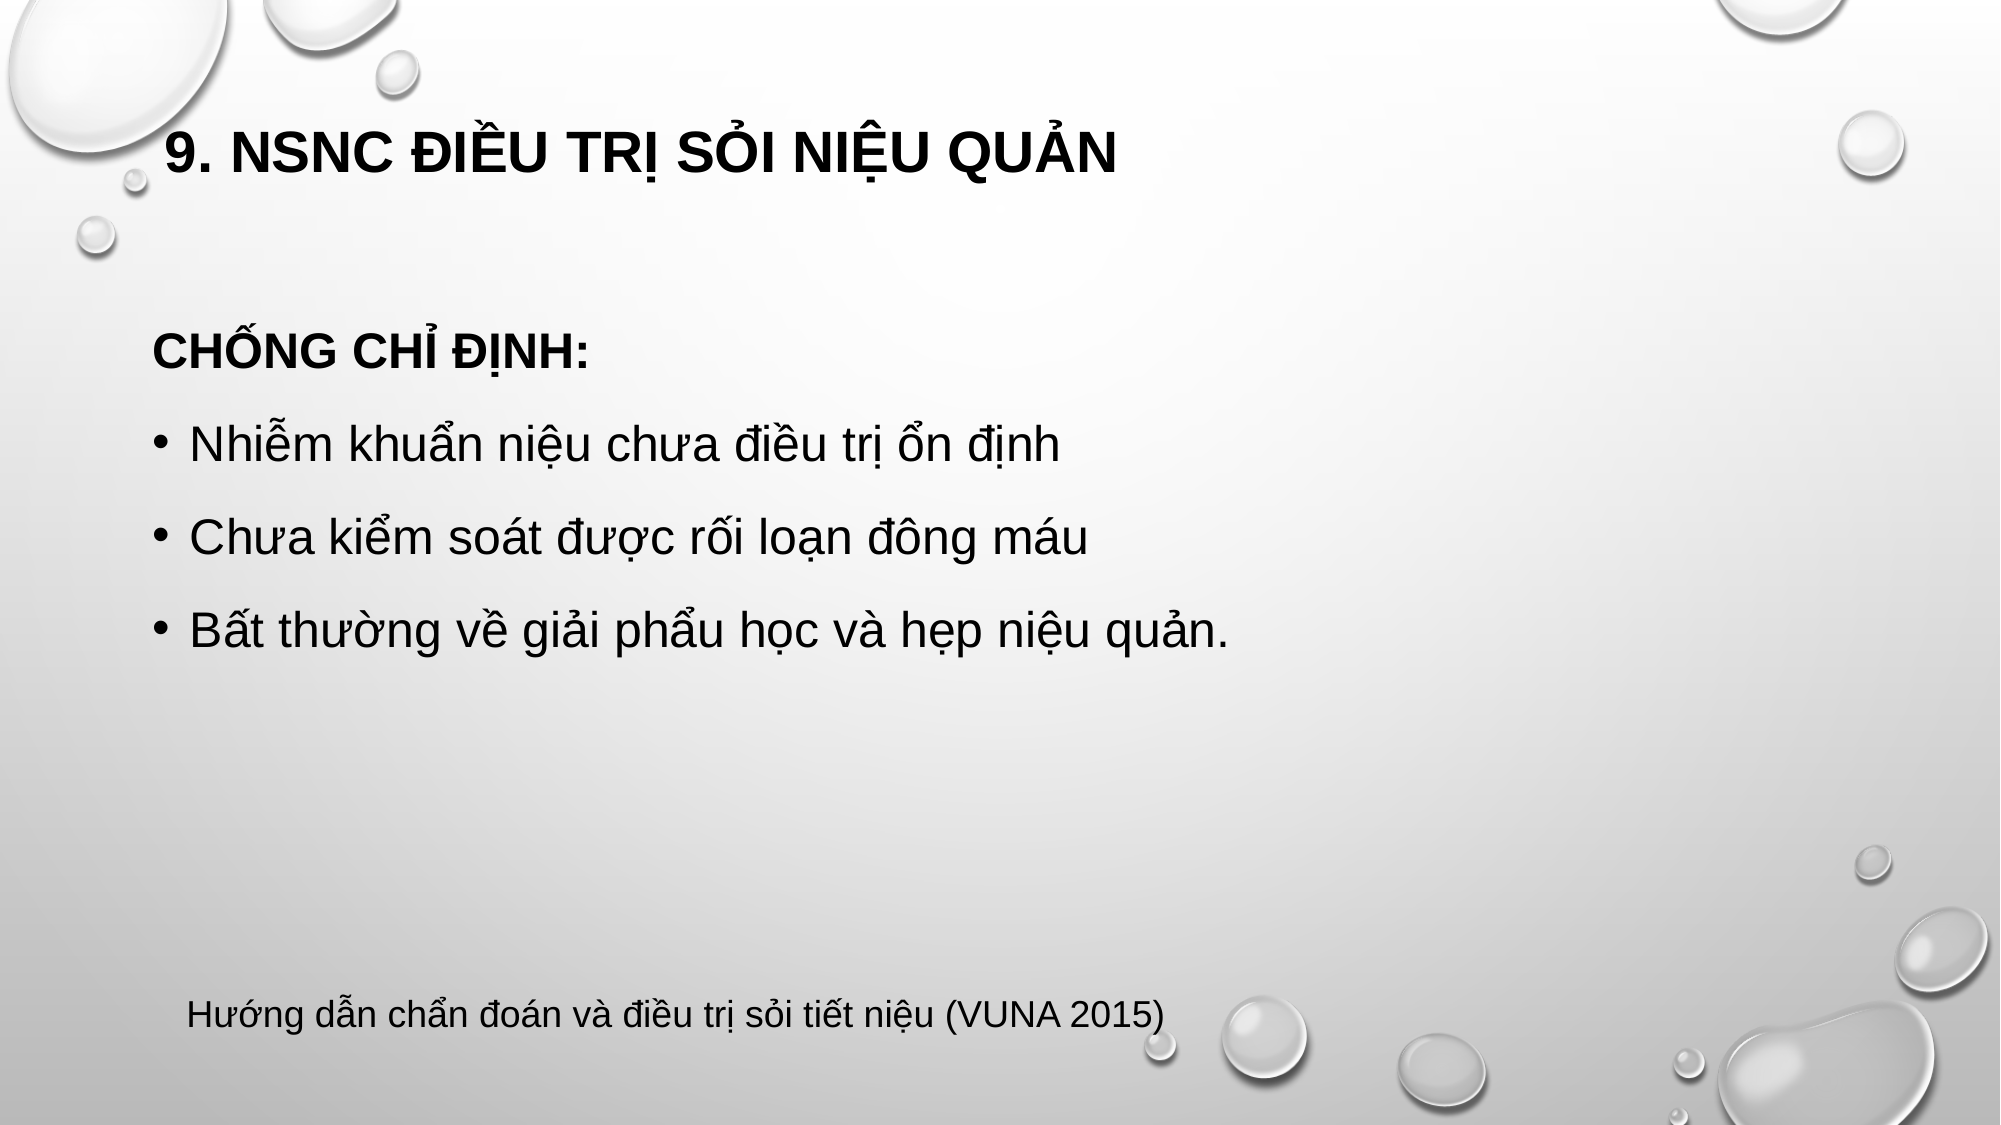

# 9. NSNC ĐIỀU TRỊ SỎI NIỆU QUẢN
CHỐNG CHỈ ĐỊNH:
Nhiễm khuẩn niệu chưa điều trị ổn định
Chưa kiểm soát được rối loạn đông máu
Bất thường về giải phẩu học và hẹp niệu quản.

Hướng dẫn chẩn đoán và điều trị sỏi tiết niệu (VUNA 2015)